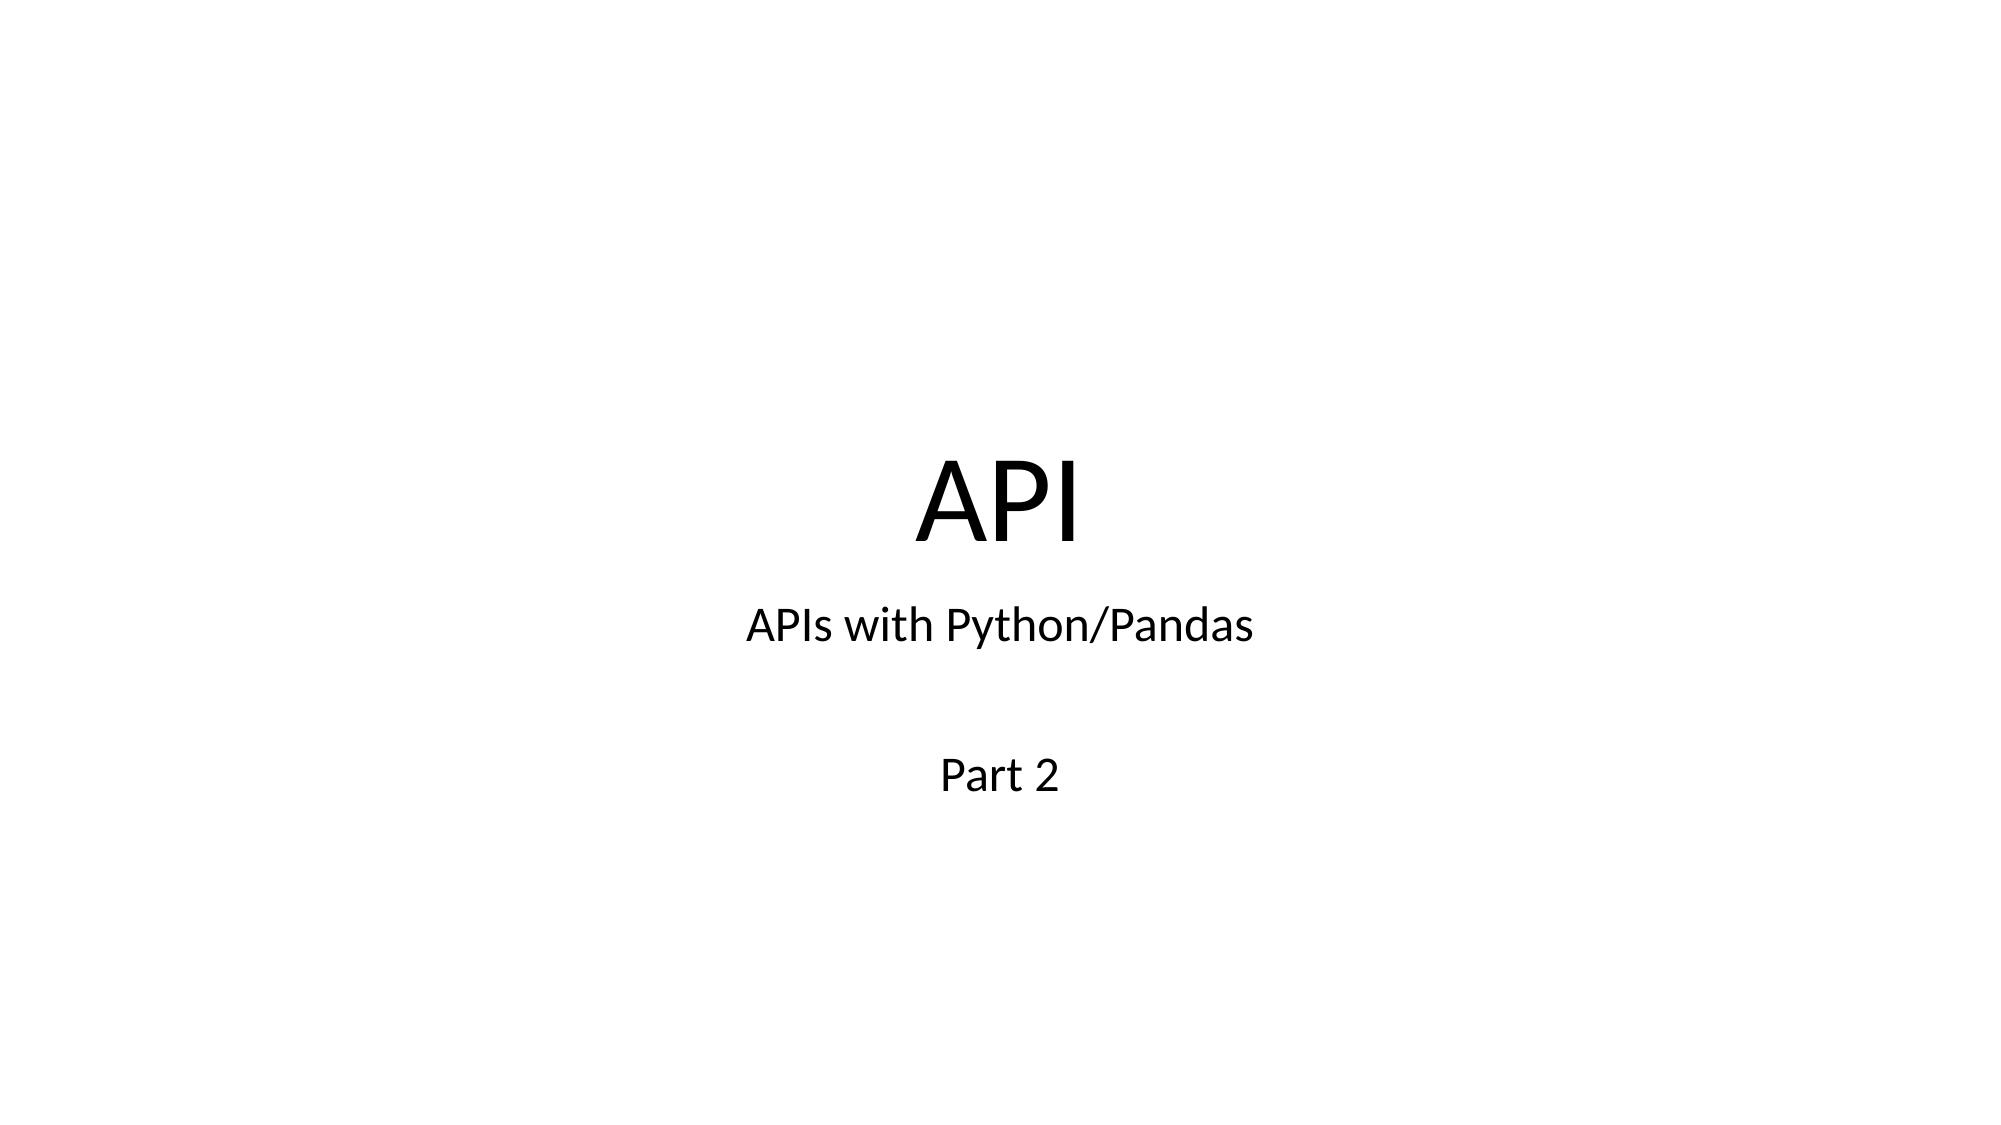

# API
APIs with Python/Pandas

Part 2